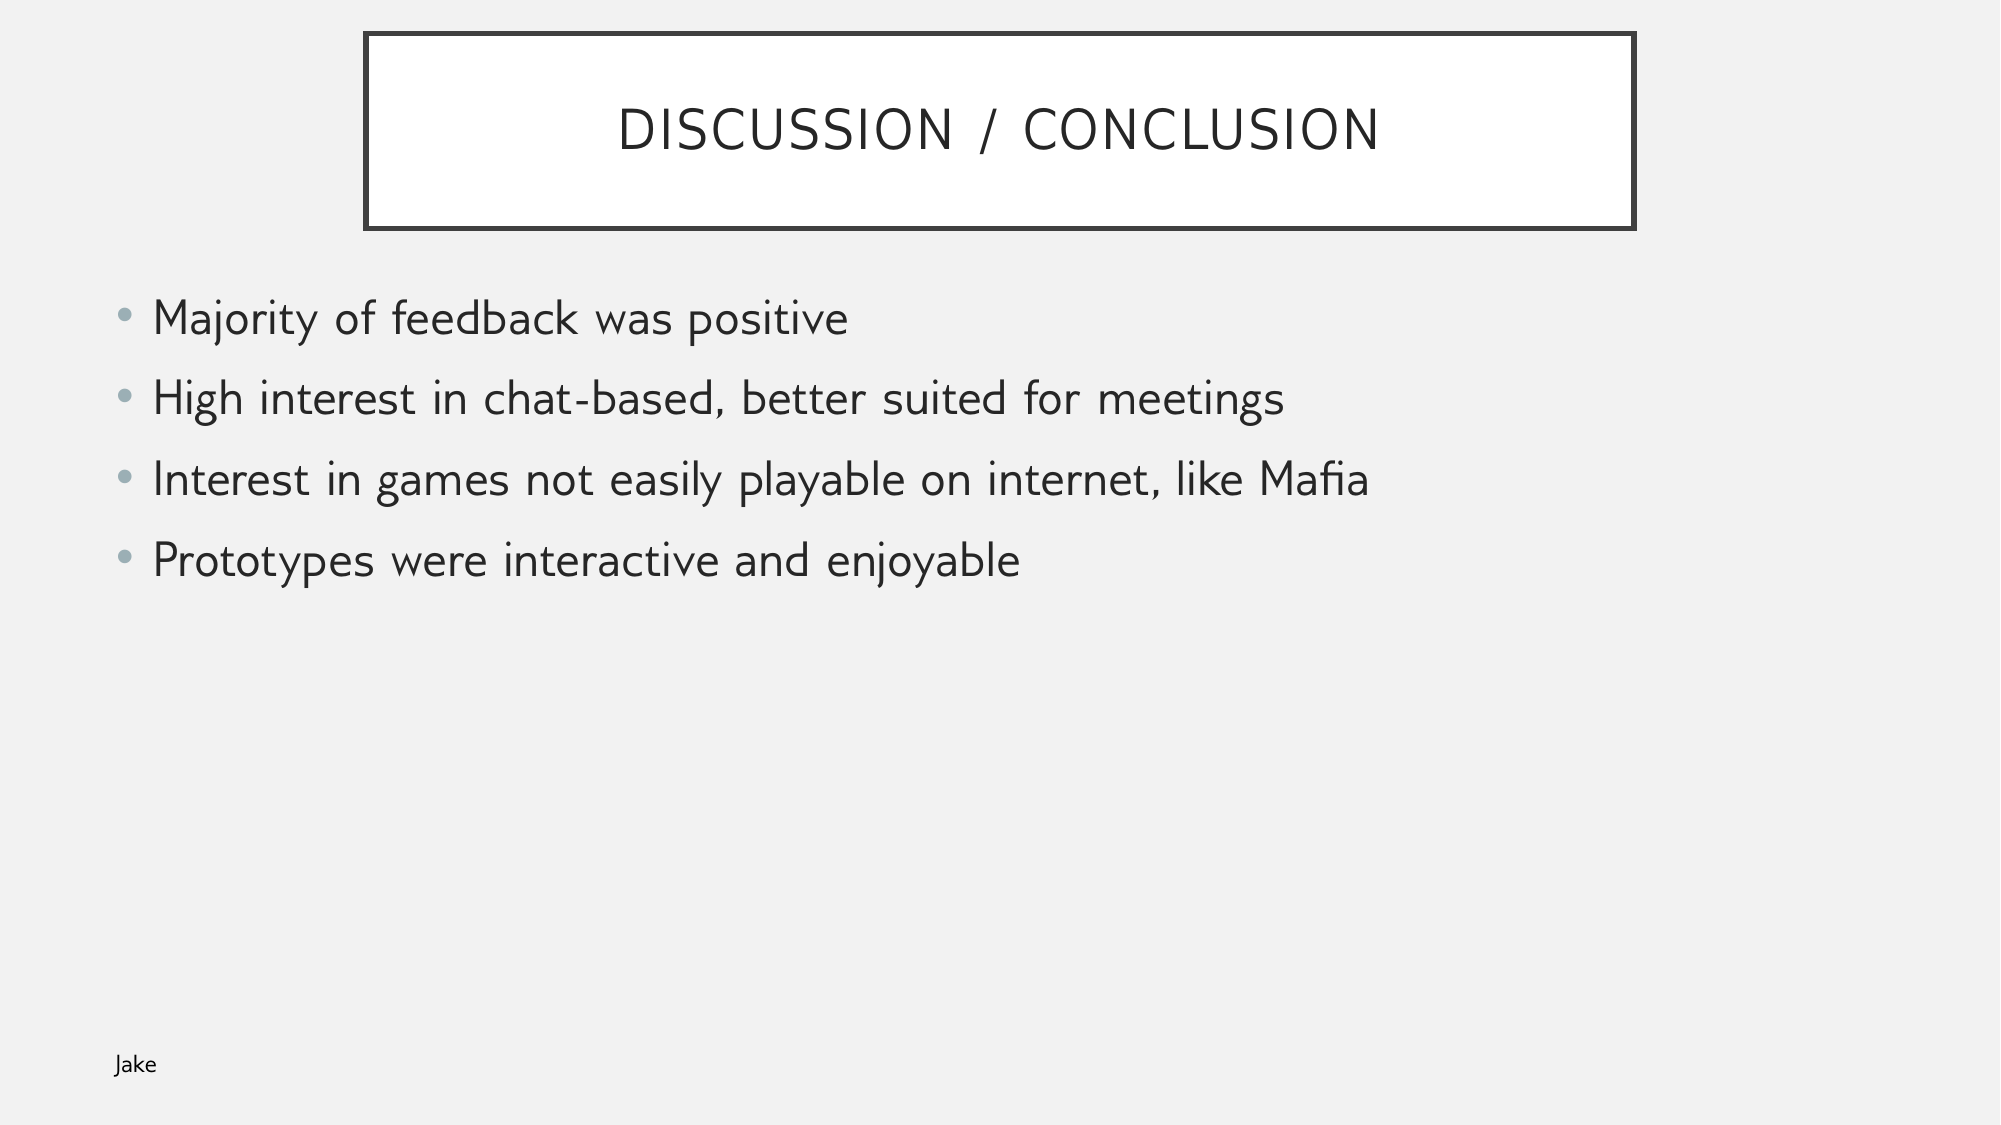

# Discussion / conclusion
Majority of feedback was positive
High interest in chat-based, better suited for meetings
Interest in games not easily playable on internet, like Mafia
Prototypes were interactive and enjoyable
Jake